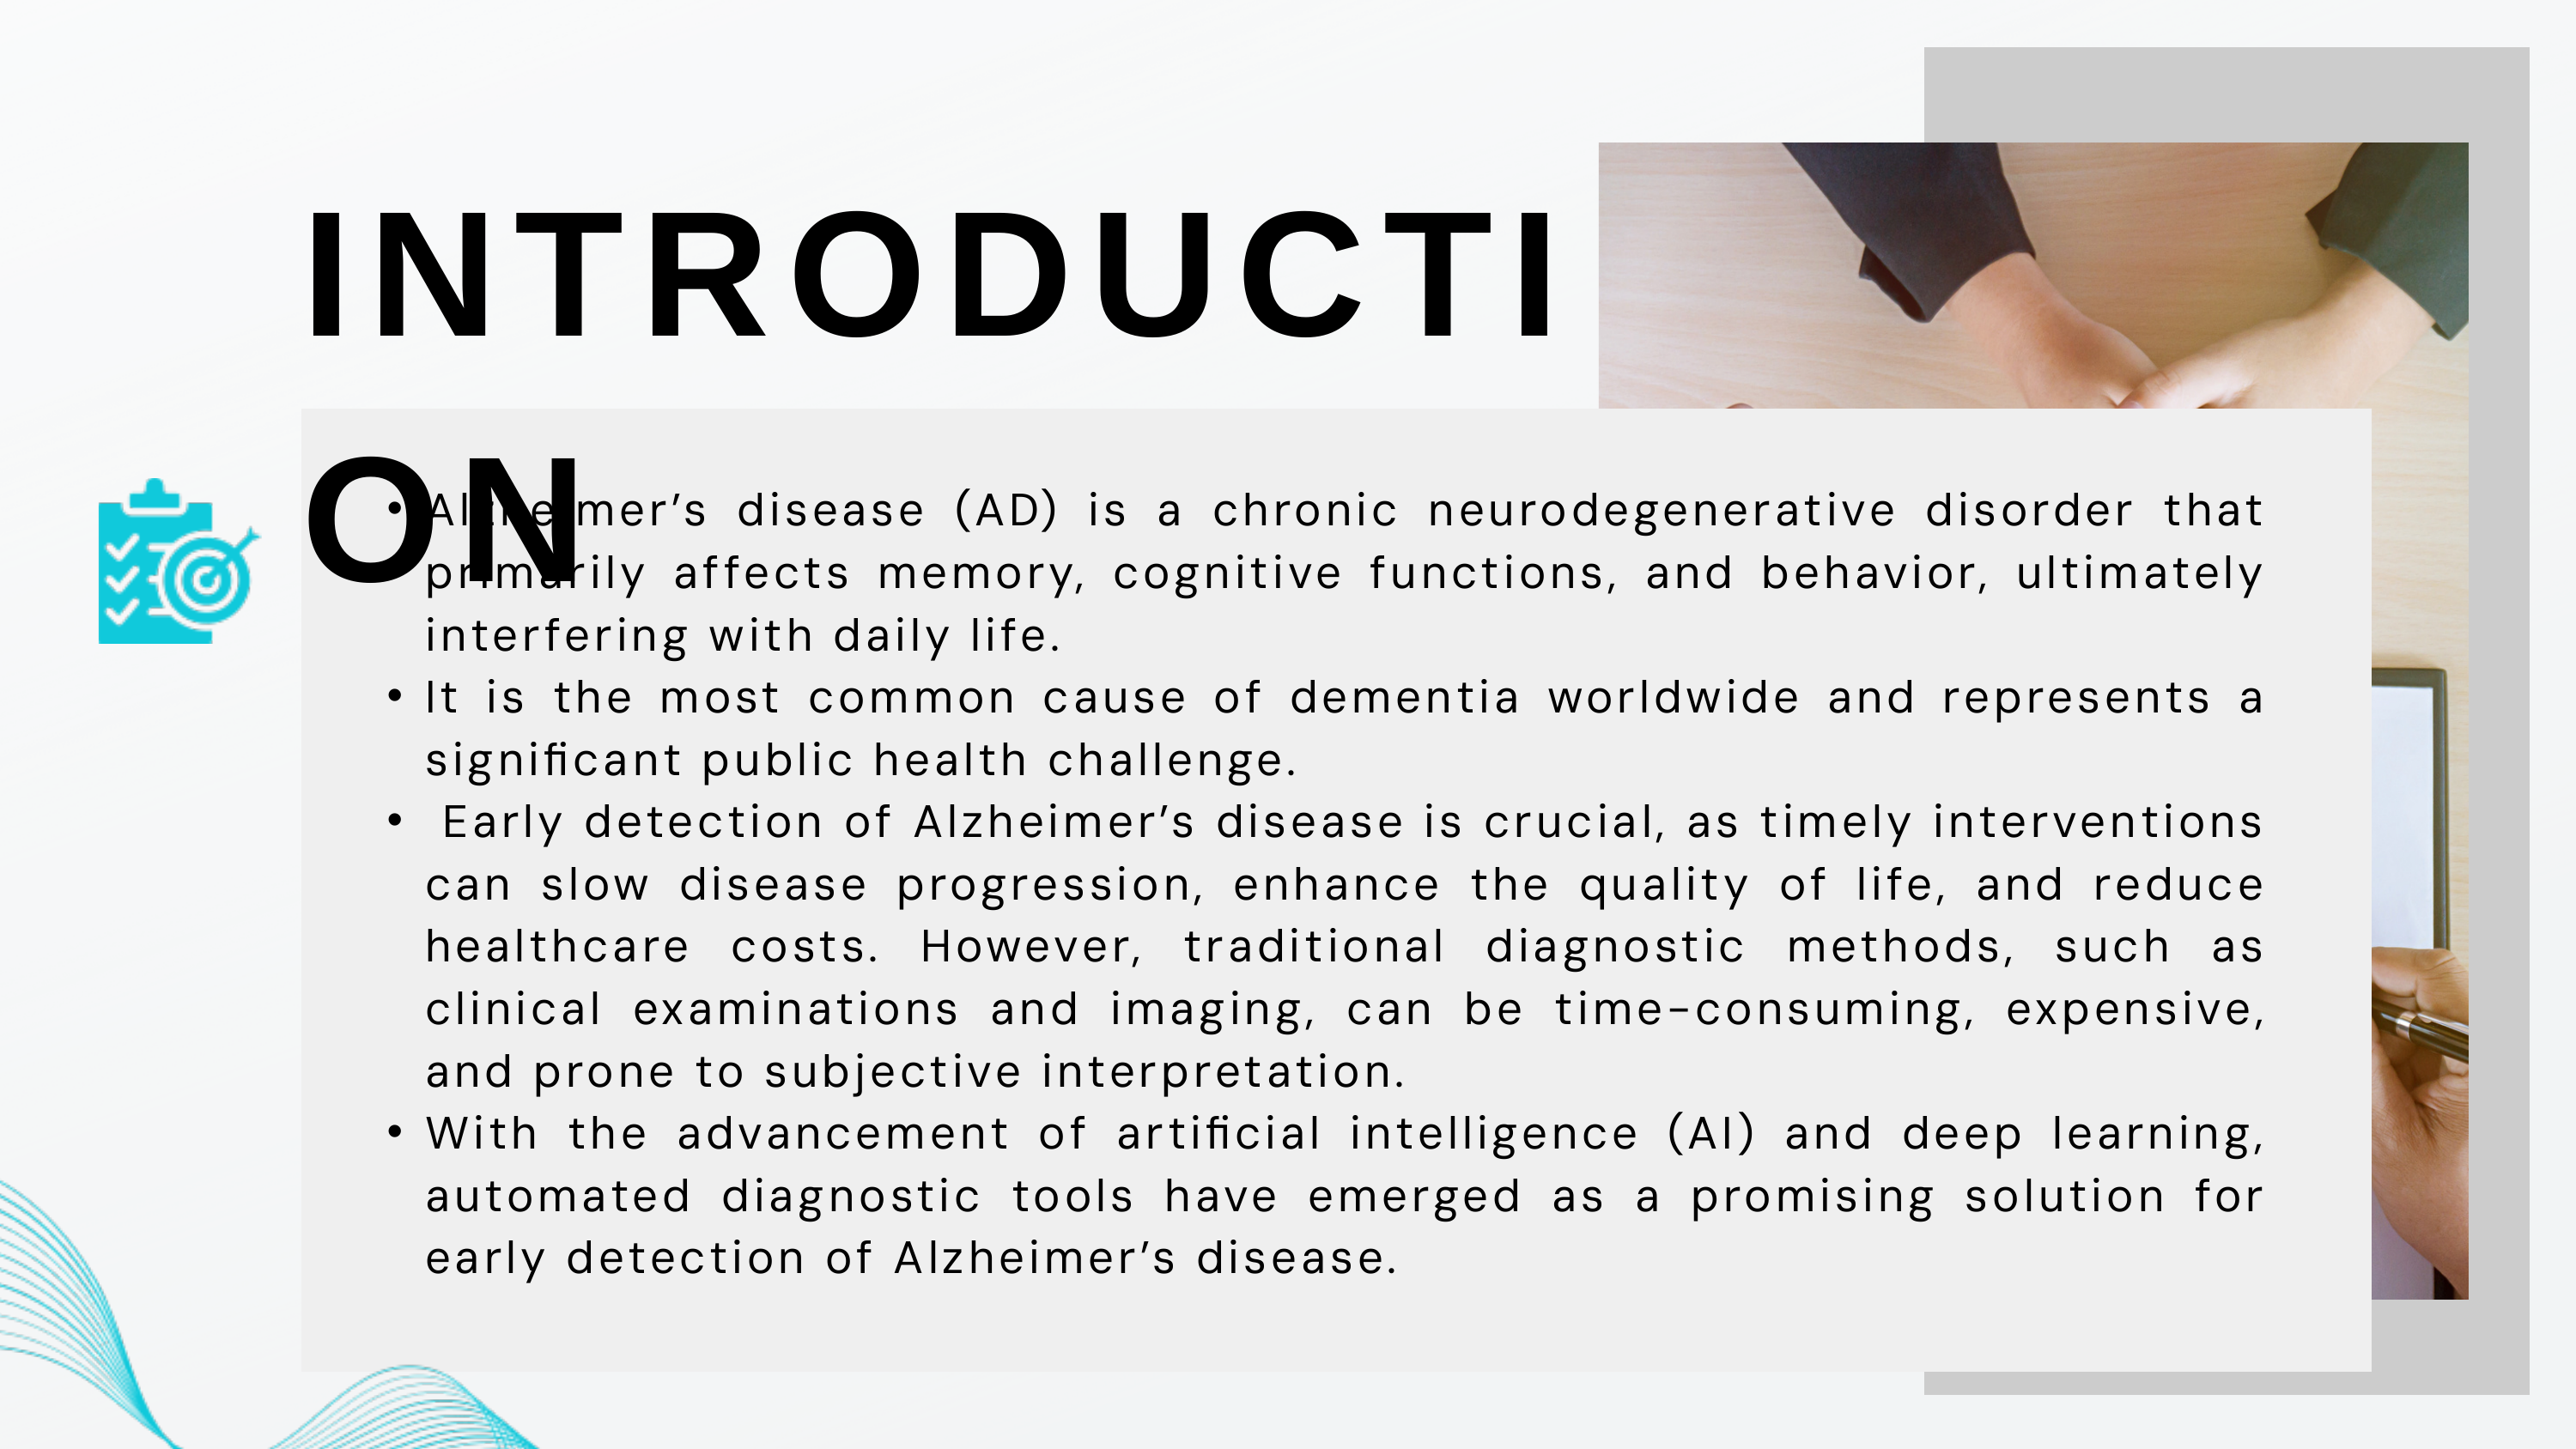

INTRODUCTION

Alzheimer’s disease (AD) is a chronic neurodegenerative disorder that primarily affects memory, cognitive functions, and behavior, ultimately interfering with daily life.
It is the most common cause of dementia worldwide and represents a significant public health challenge.
 Early detection of Alzheimer’s disease is crucial, as timely interventions can slow disease progression, enhance the quality of life, and reduce healthcare costs. However, traditional diagnostic methods, such as clinical examinations and imaging, can be time-consuming, expensive, and prone to subjective interpretation.
With the advancement of artificial intelligence (AI) and deep learning, automated diagnostic tools have emerged as a promising solution for early detection of Alzheimer’s disease.